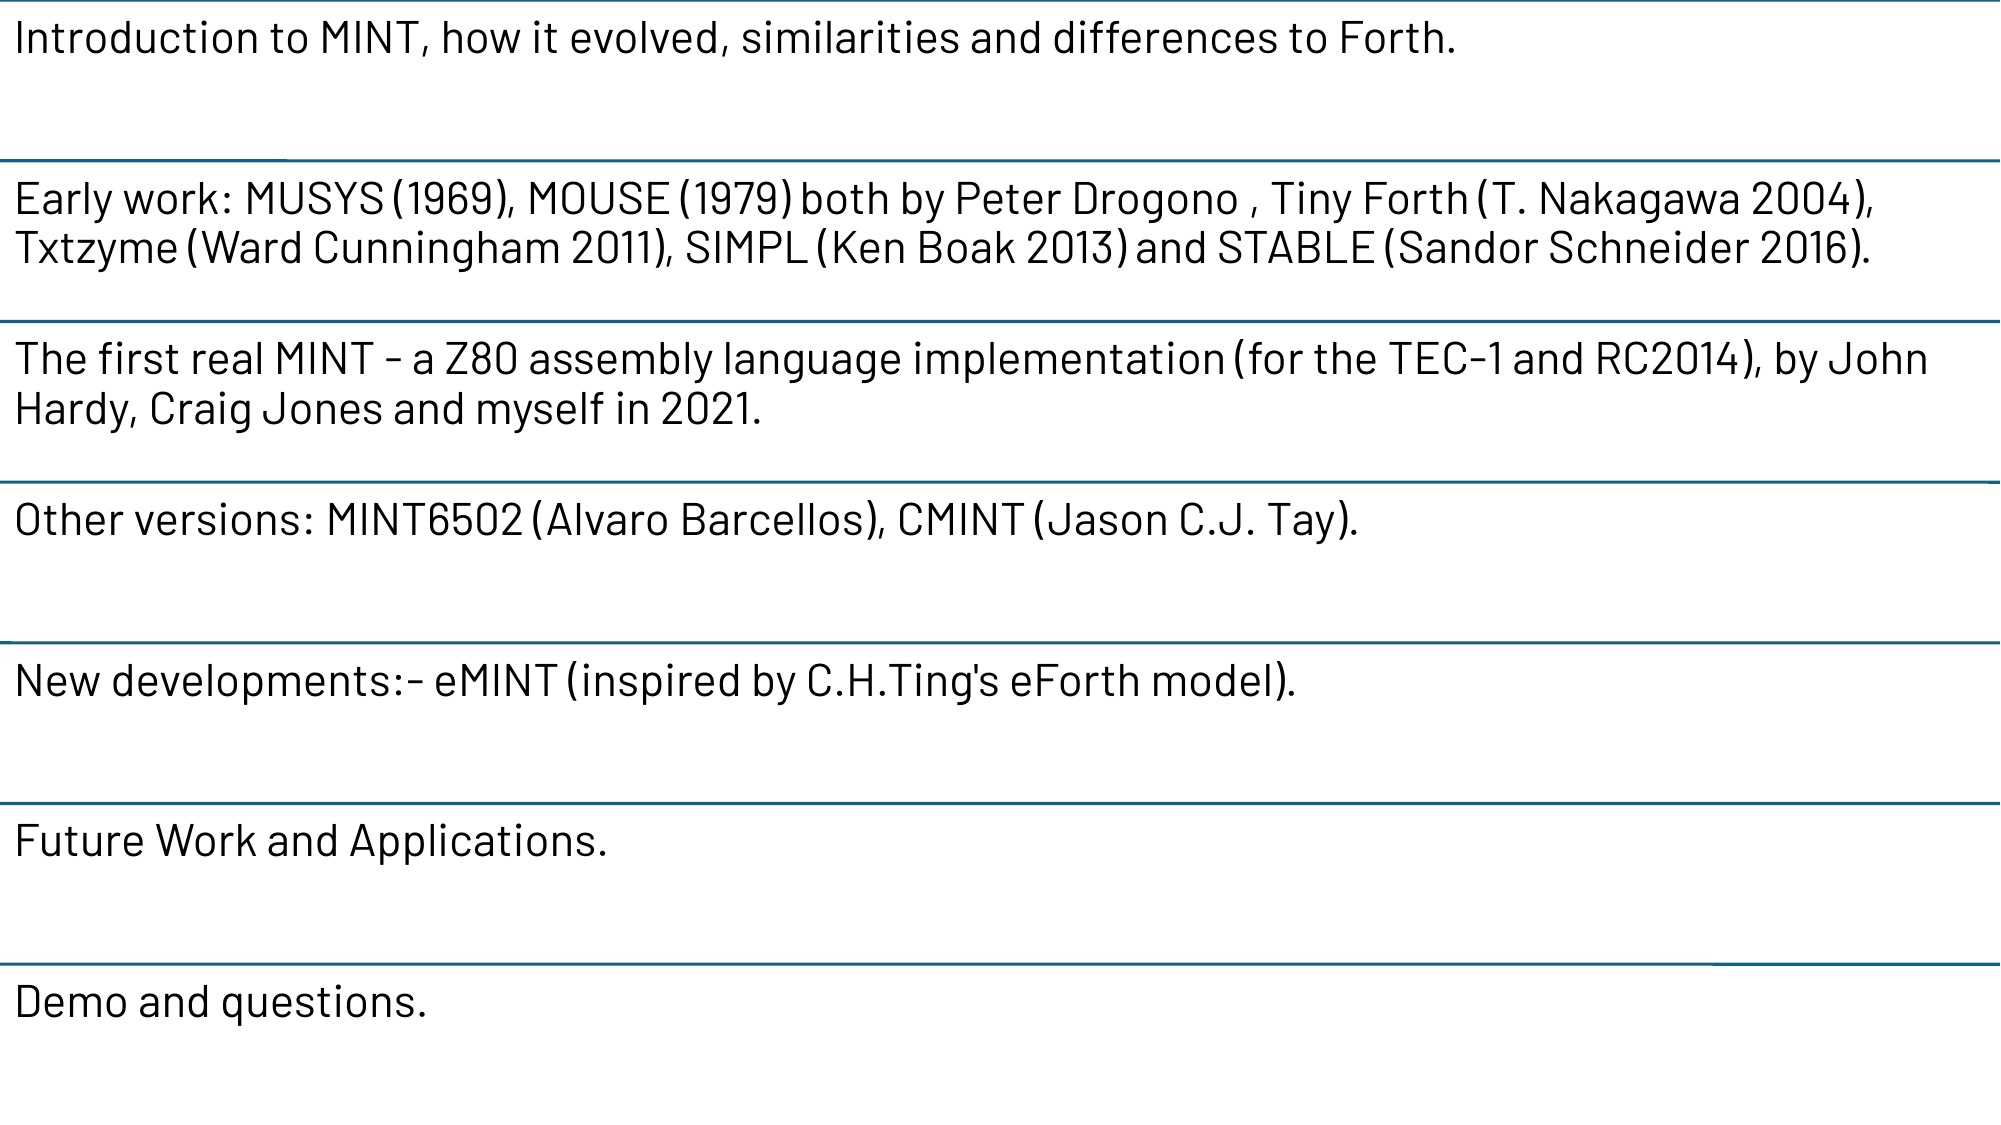

Introduction to MINT, how it evolved, similarities and differences to Forth.
Early work: MUSYS (1969), MOUSE (1979) both by Peter Drogono , Tiny Forth (T. Nakagawa 2004), Txtzyme (Ward Cunningham 2011), SIMPL (Ken Boak 2013) and STABLE (Sandor Schneider 2016).
The first real MINT - a Z80 assembly language implementation (for the TEC-1 and RC2014), by John Hardy, Craig Jones and myself in 2021.
Other versions: MINT6502 (Alvaro Barcellos), CMINT (Jason C.J. Tay).
New developments:- eMINT (inspired by C.H.Ting's eForth model).
Future Work and Applications.
Demo and questions.